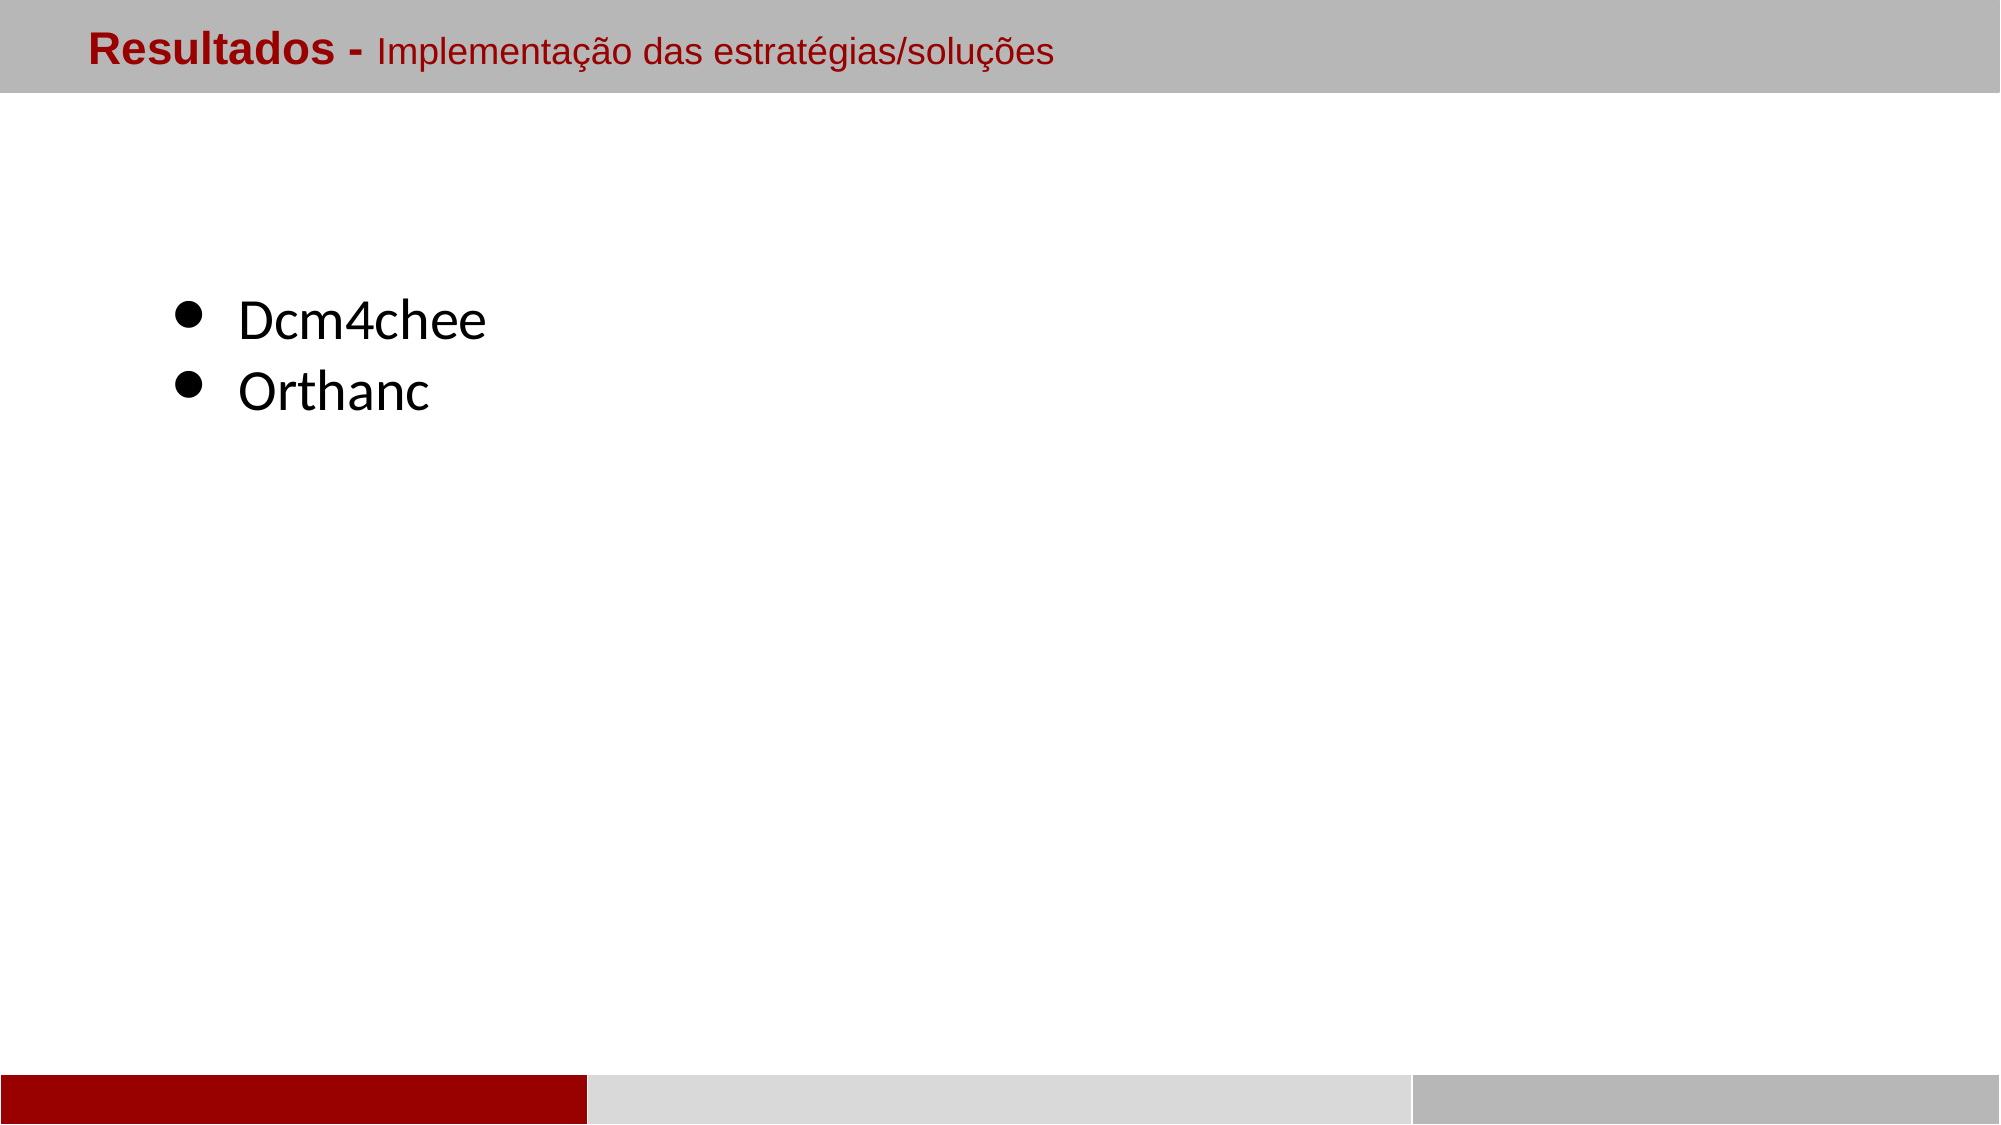

Resultados - Implementação das estratégias/soluções
Dcm4chee
Orthanc